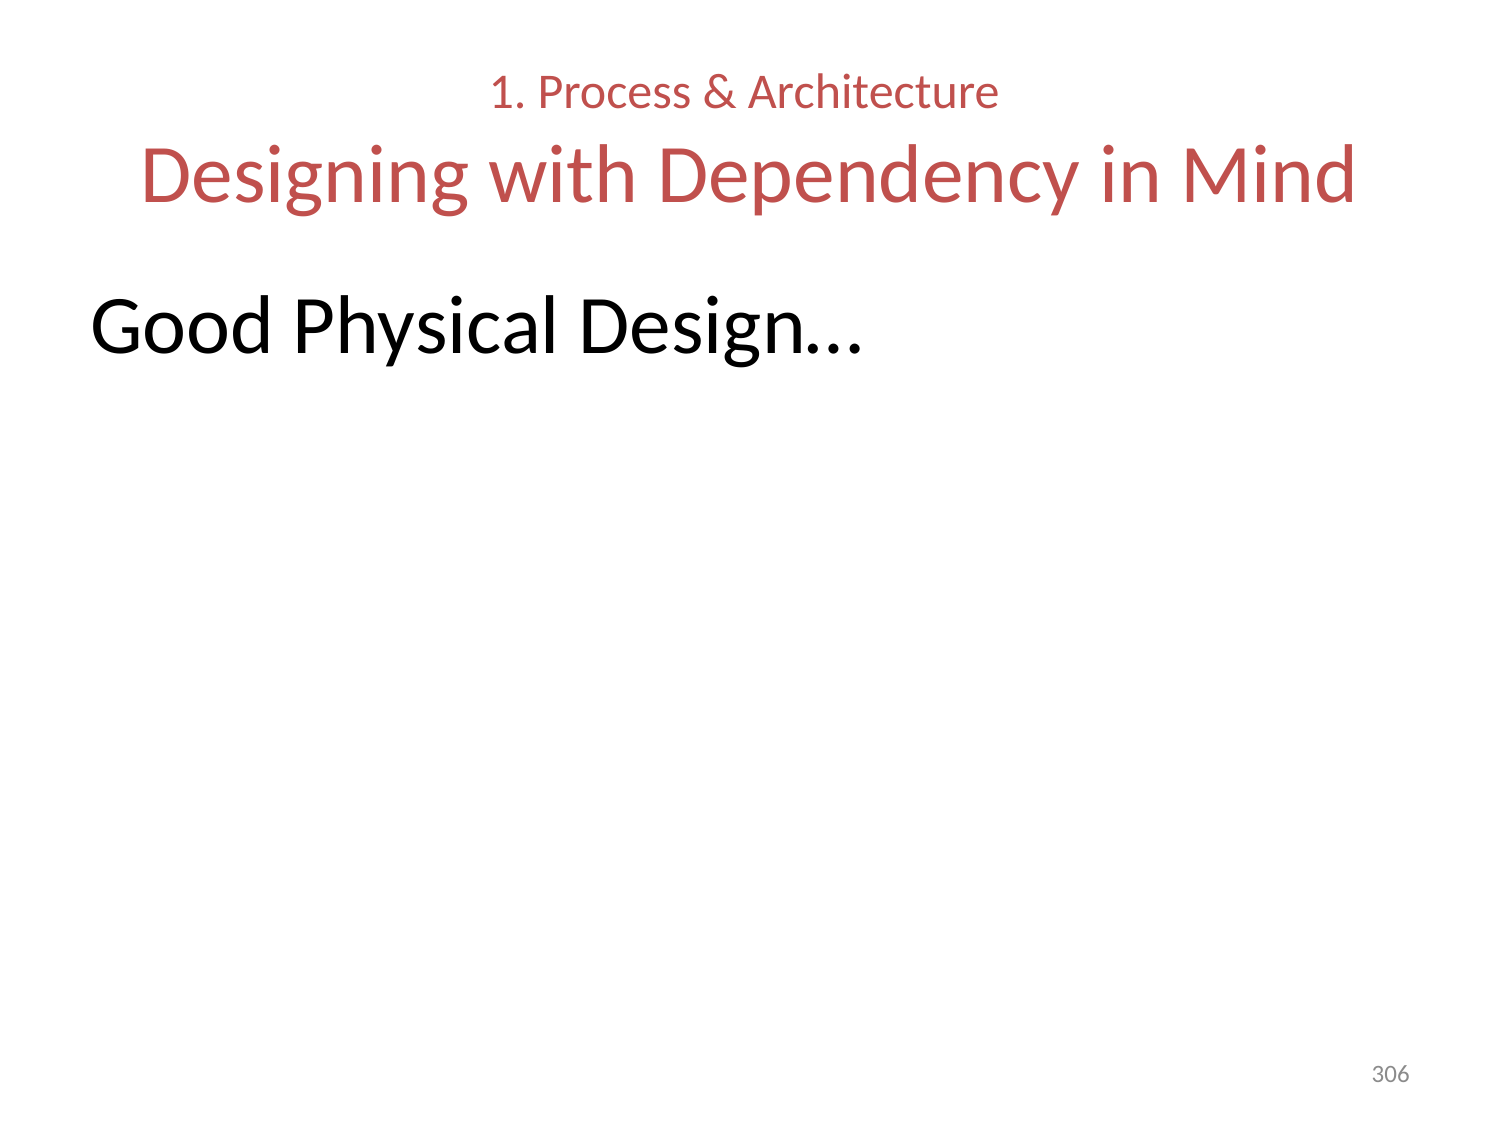

# 1. Process & Architecture Designing with Dependency in Mind
Good Physical Design…

306